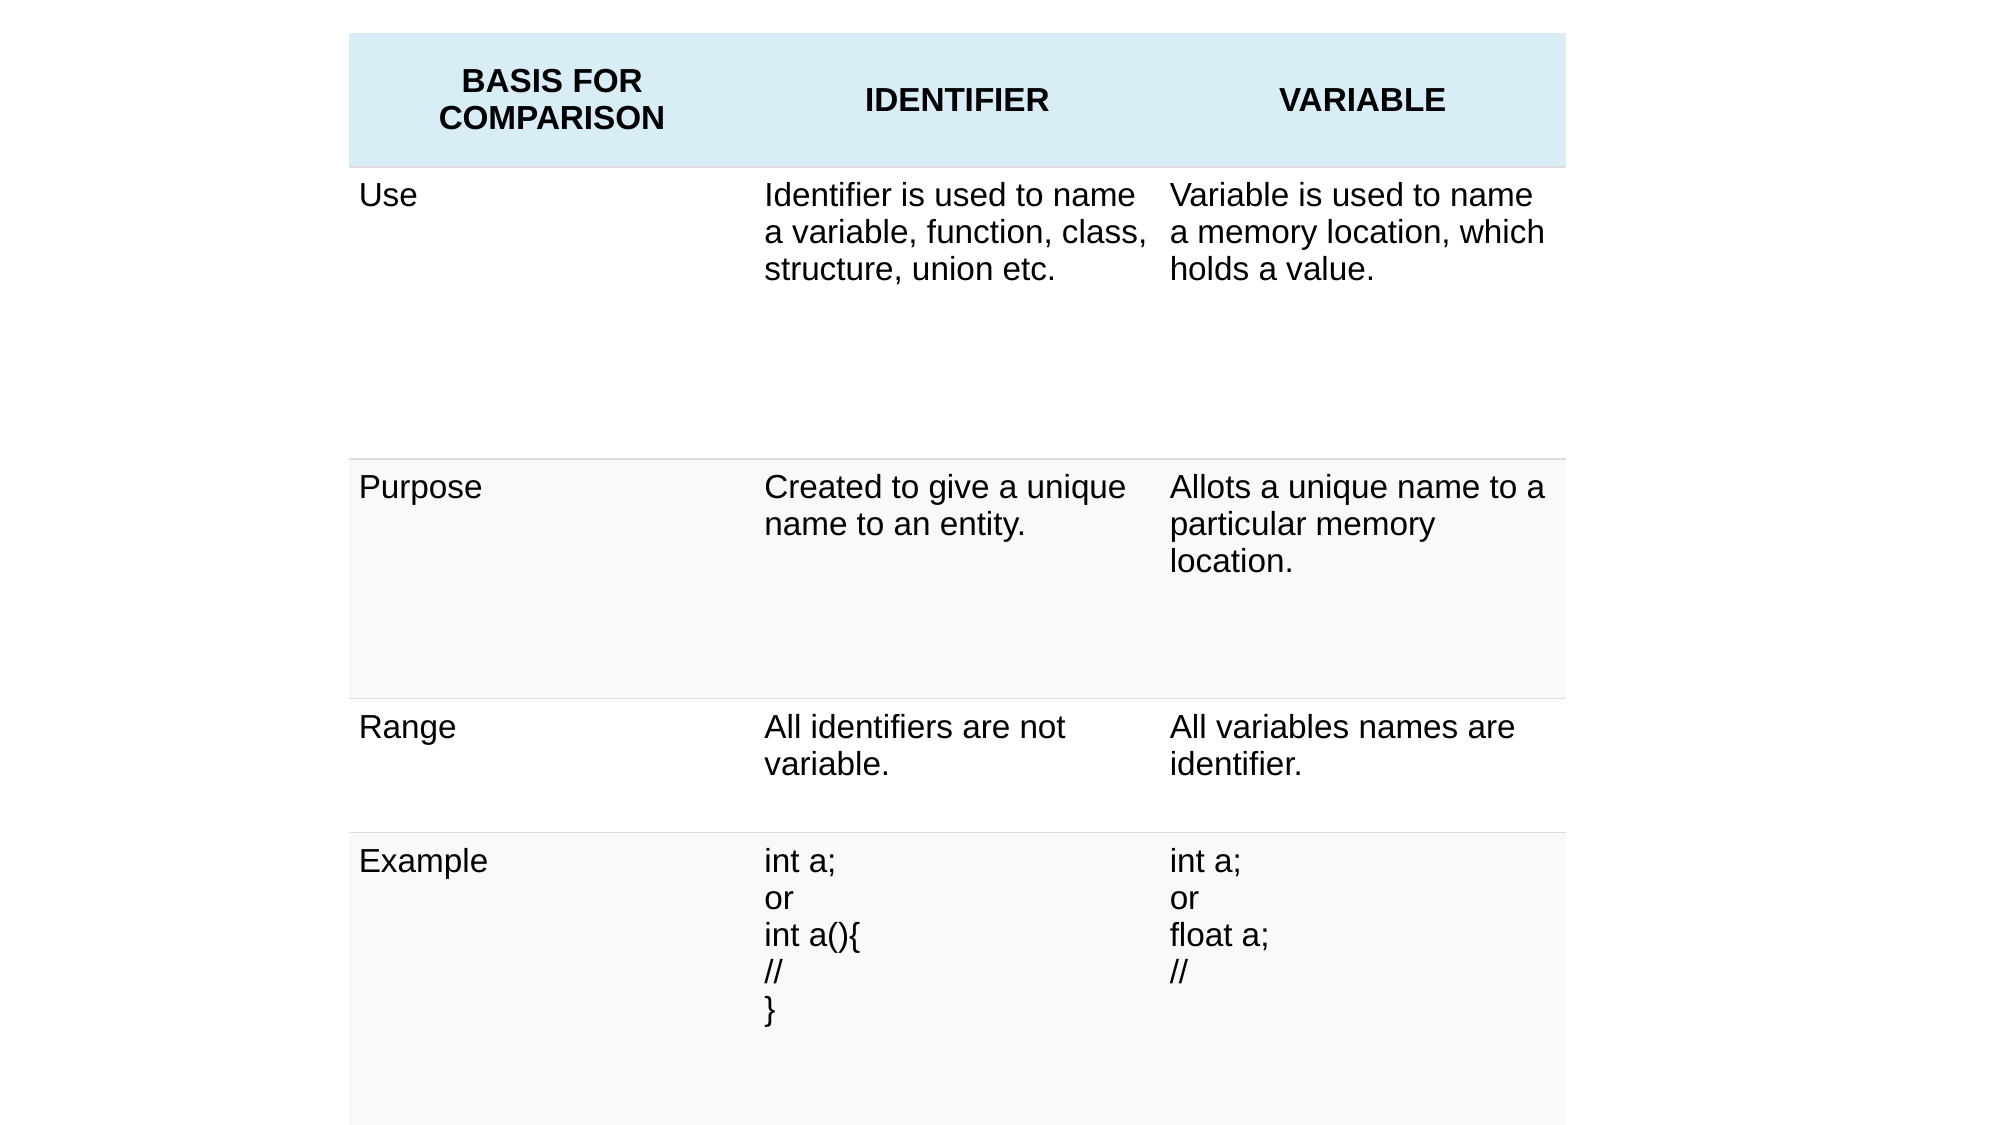

| BASIS FOR COMPARISON | IDENTIFIER | VARIABLE |
| --- | --- | --- |
| Use | Identifier is used to name a variable, function, class, structure, union etc. | Variable is used to name a memory location, which holds a value. |
| Purpose | Created to give a unique name to an entity. | Allots a unique name to a particular memory location. |
| Range | All identifiers are not variable. | All variables names are identifier. |
| Example | int a; or int a(){ // } | int a; or float a; // |